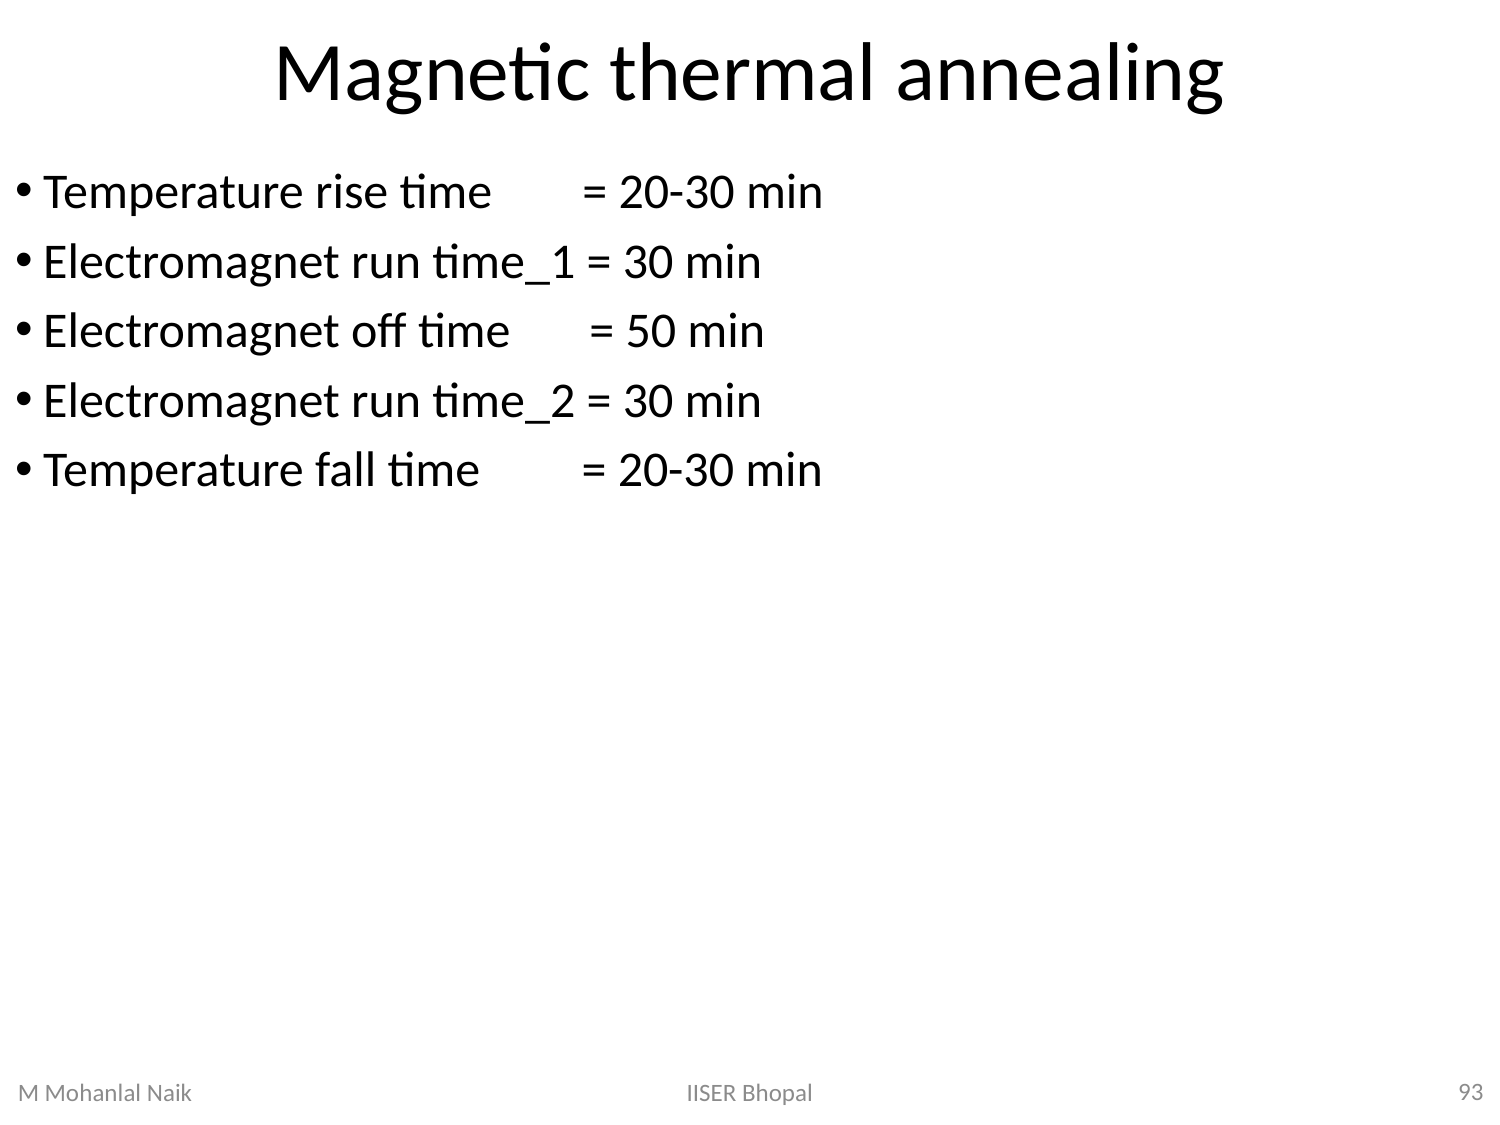

# Magnetic thermal annealing
Temperature rise time        = 20-30 min
Electromagnet run time_1 = 30 min
Electromagnet off time       = 50 min
Electromagnet run time_2 = 30 min
Temperature fall time         = 20-30 min

93
IISER Bhopal
M Mohanlal Naik